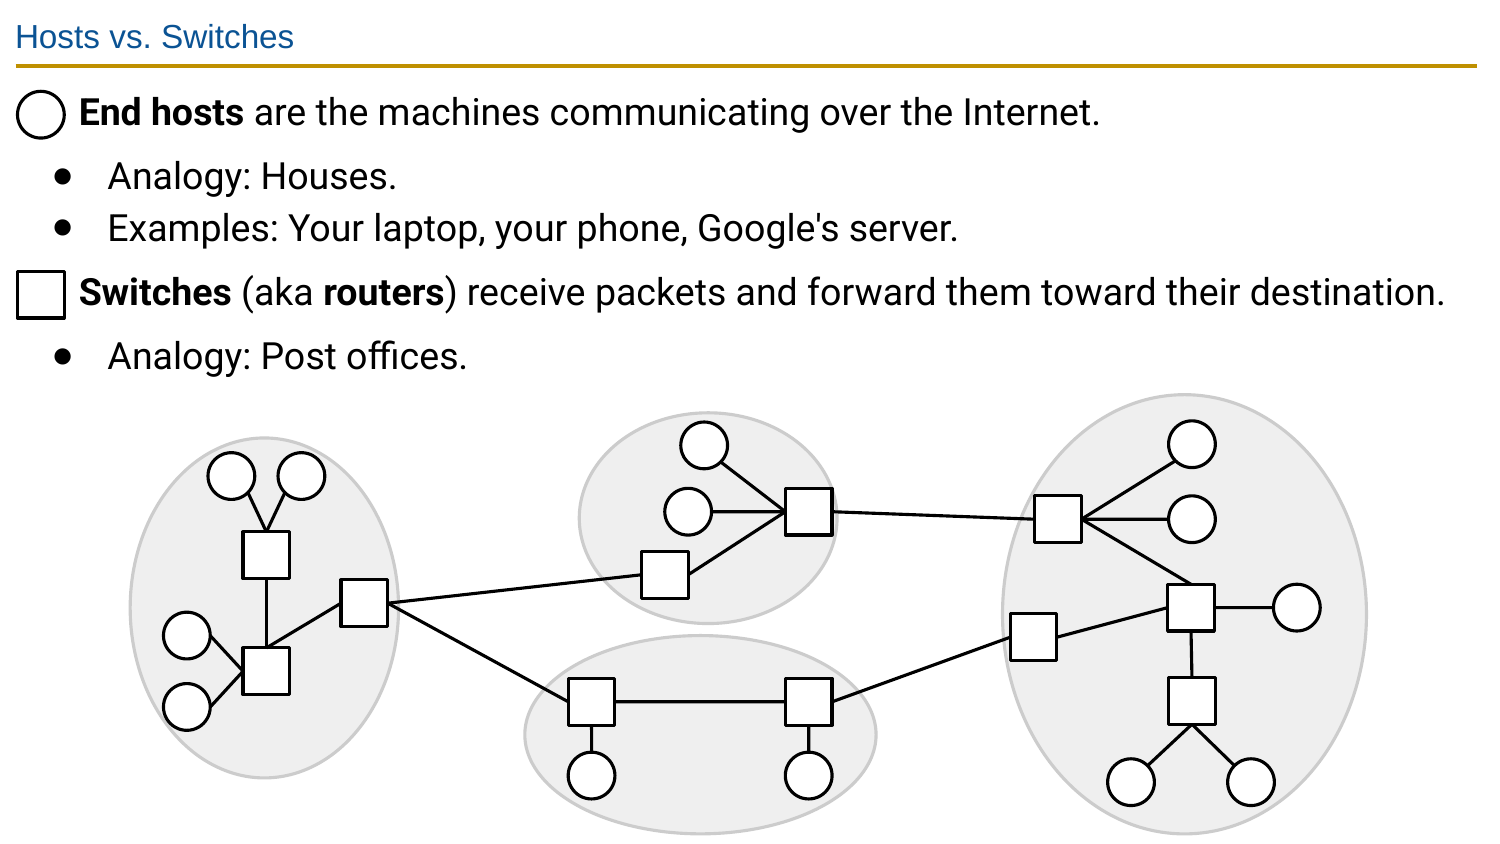

# Hosts vs. Switches
     End hosts are the machines communicating over the Internet.
Analogy: Houses.
Examples: Your laptop, your phone, Google's server.
     Switches (aka routers) receive packets and forward them toward their destination.
Analogy: Post offices.